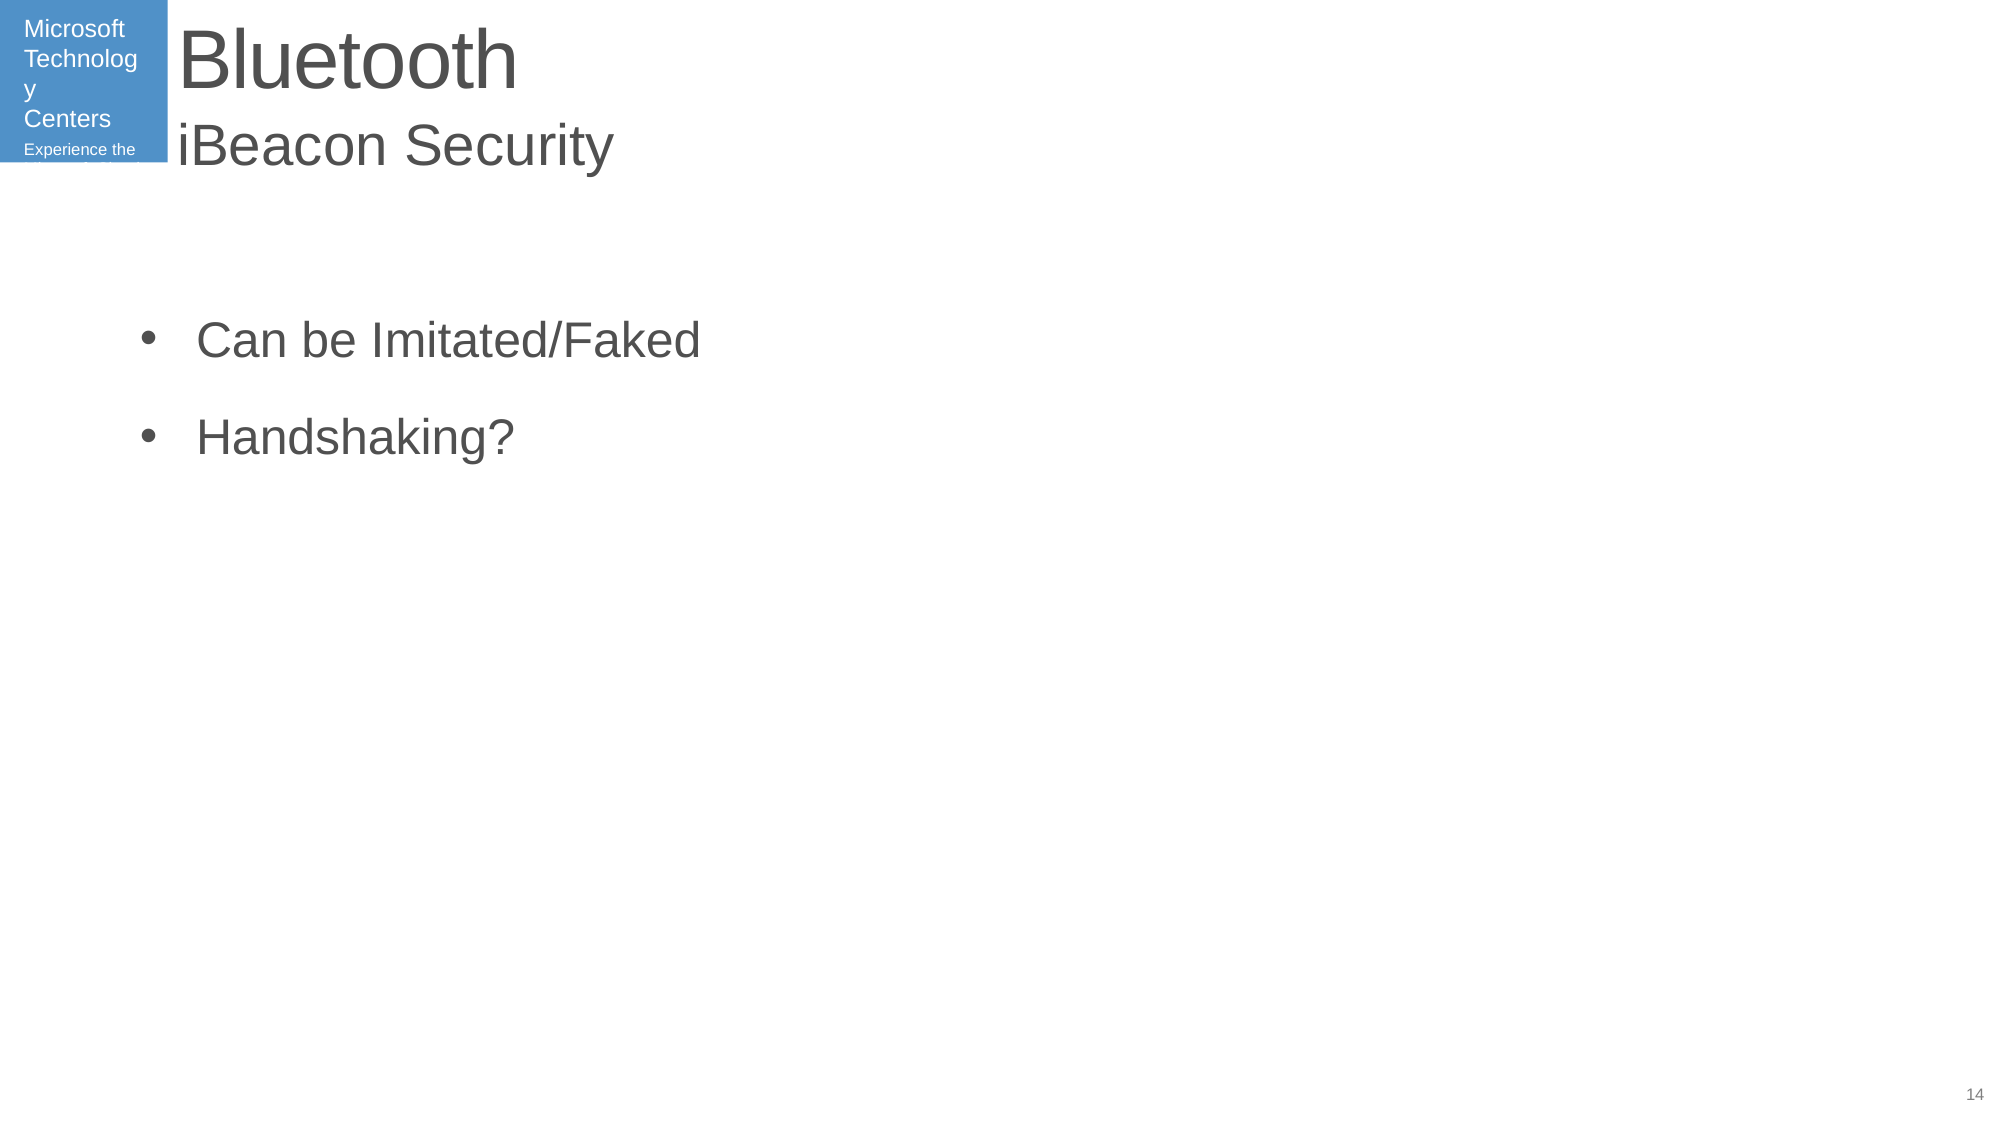

# Bluetooth
iBeacon Security
Can be Imitated/Faked
Handshaking?
14